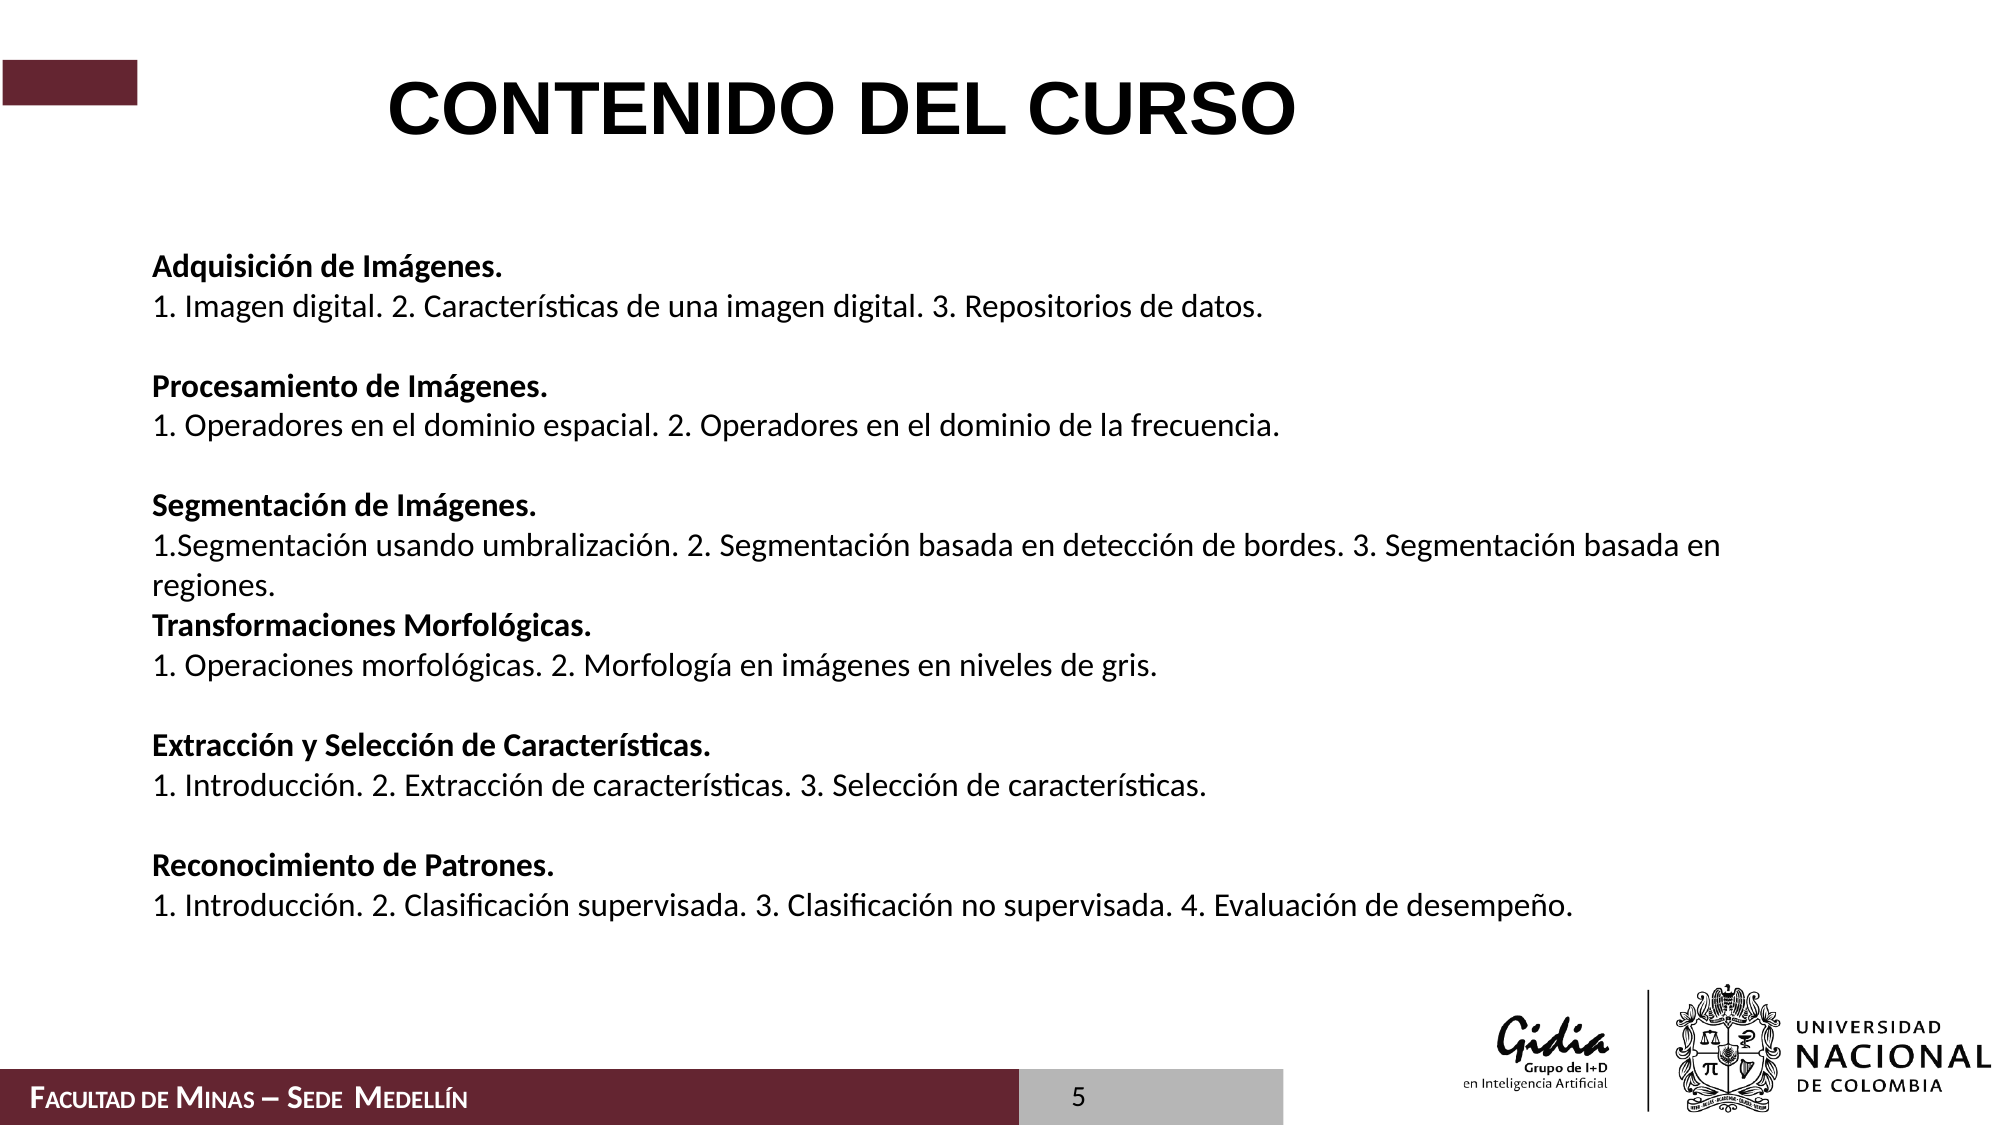

# Contenido del Curso

Adquisición de Imágenes.
1. Imagen digital. 2. Características de una imagen digital. 3. Repositorios de datos.

Procesamiento de Imágenes.
1. Operadores en el dominio espacial. 2. Operadores en el dominio de la frecuencia.

Segmentación de Imágenes.
1.Segmentación usando umbralización. 2. Segmentación basada en detección de bordes. 3. Segmentación basada en regiones.
Transformaciones Morfológicas.
1. Operaciones morfológicas. 2. Morfología en imágenes en niveles de gris.

Extracción y Selección de Características.
1. Introducción. 2. Extracción de características. 3. Selección de características.

Reconocimiento de Patrones.
1. Introducción. 2. Clasificación supervisada. 3. Clasificación no supervisada. 4. Evaluación de desempeño.

5